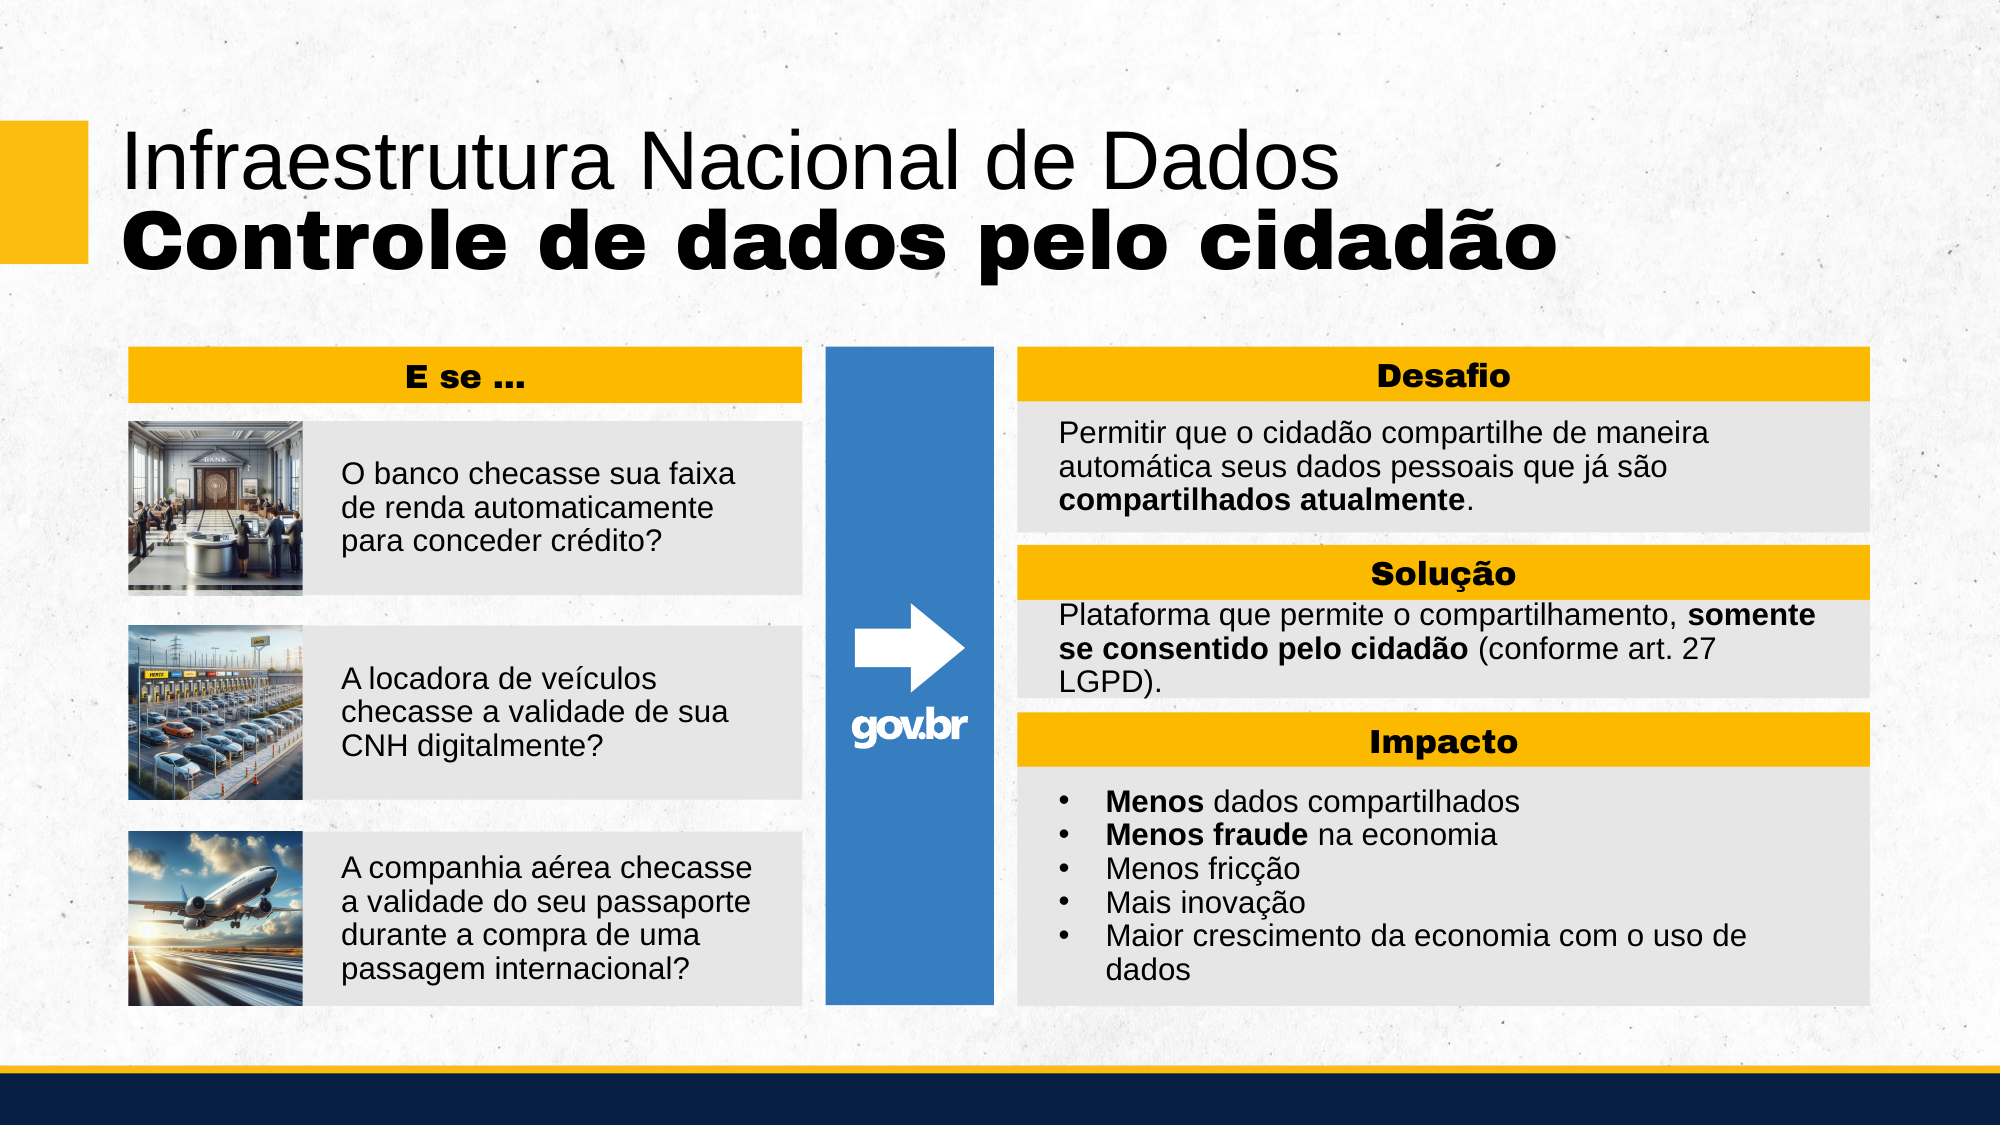

Infraestrutura Nacional de Dados
Controle de dados pelo cidadão

E se ...
Desafio
Permitir que o cidadão compartilhe de maneira automática seus dados pessoais que já são compartilhados atualmente.

O banco checasse sua faixa de renda automaticamente para conceder crédito?
Solução
Plataforma que permite o compartilhamento, somente se consentido pelo cidadão (conforme art. 27 LGPD).

A locadora de veículos checasse a validade de sua CNH digitalmente?
Impacto
Menos dados compartilhados
Menos fraude na economia
Menos fricção
Mais inovação
Maior crescimento da economia com o uso de dados

A companhia aérea checasse a validade do seu passaporte durante a compra de uma passagem internacional?